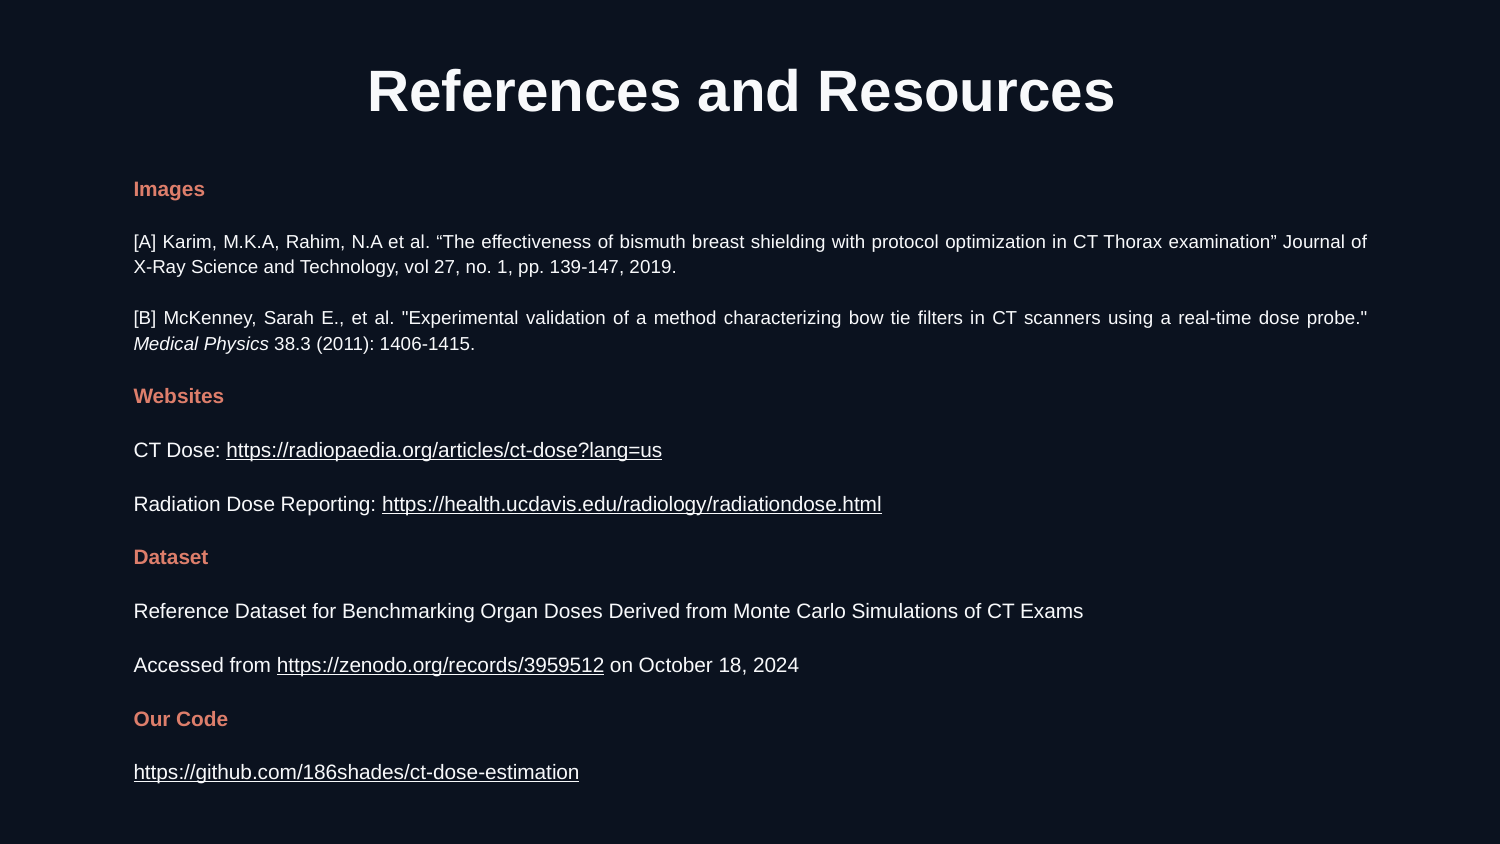

References and Resources
Images
[A] Karim, M.K.A, Rahim, N.A et al. “The effectiveness of bismuth breast shielding with protocol optimization in CT Thorax examination” Journal of X-Ray Science and Technology, vol 27, no. 1, pp. 139-147, 2019.
[B] McKenney, Sarah E., et al. "Experimental validation of a method characterizing bow tie filters in CT scanners using a real‐time dose probe." Medical Physics 38.3 (2011): 1406-1415.
Websites
CT Dose: https://radiopaedia.org/articles/ct-dose?lang=us
Radiation Dose Reporting: https://health.ucdavis.edu/radiology/radiationdose.html
Dataset
Reference Dataset for Benchmarking Organ Doses Derived from Monte Carlo Simulations of CT Exams
Accessed from https://zenodo.org/records/3959512 on October 18, 2024
Our Code
https://github.com/186shades/ct-dose-estimation